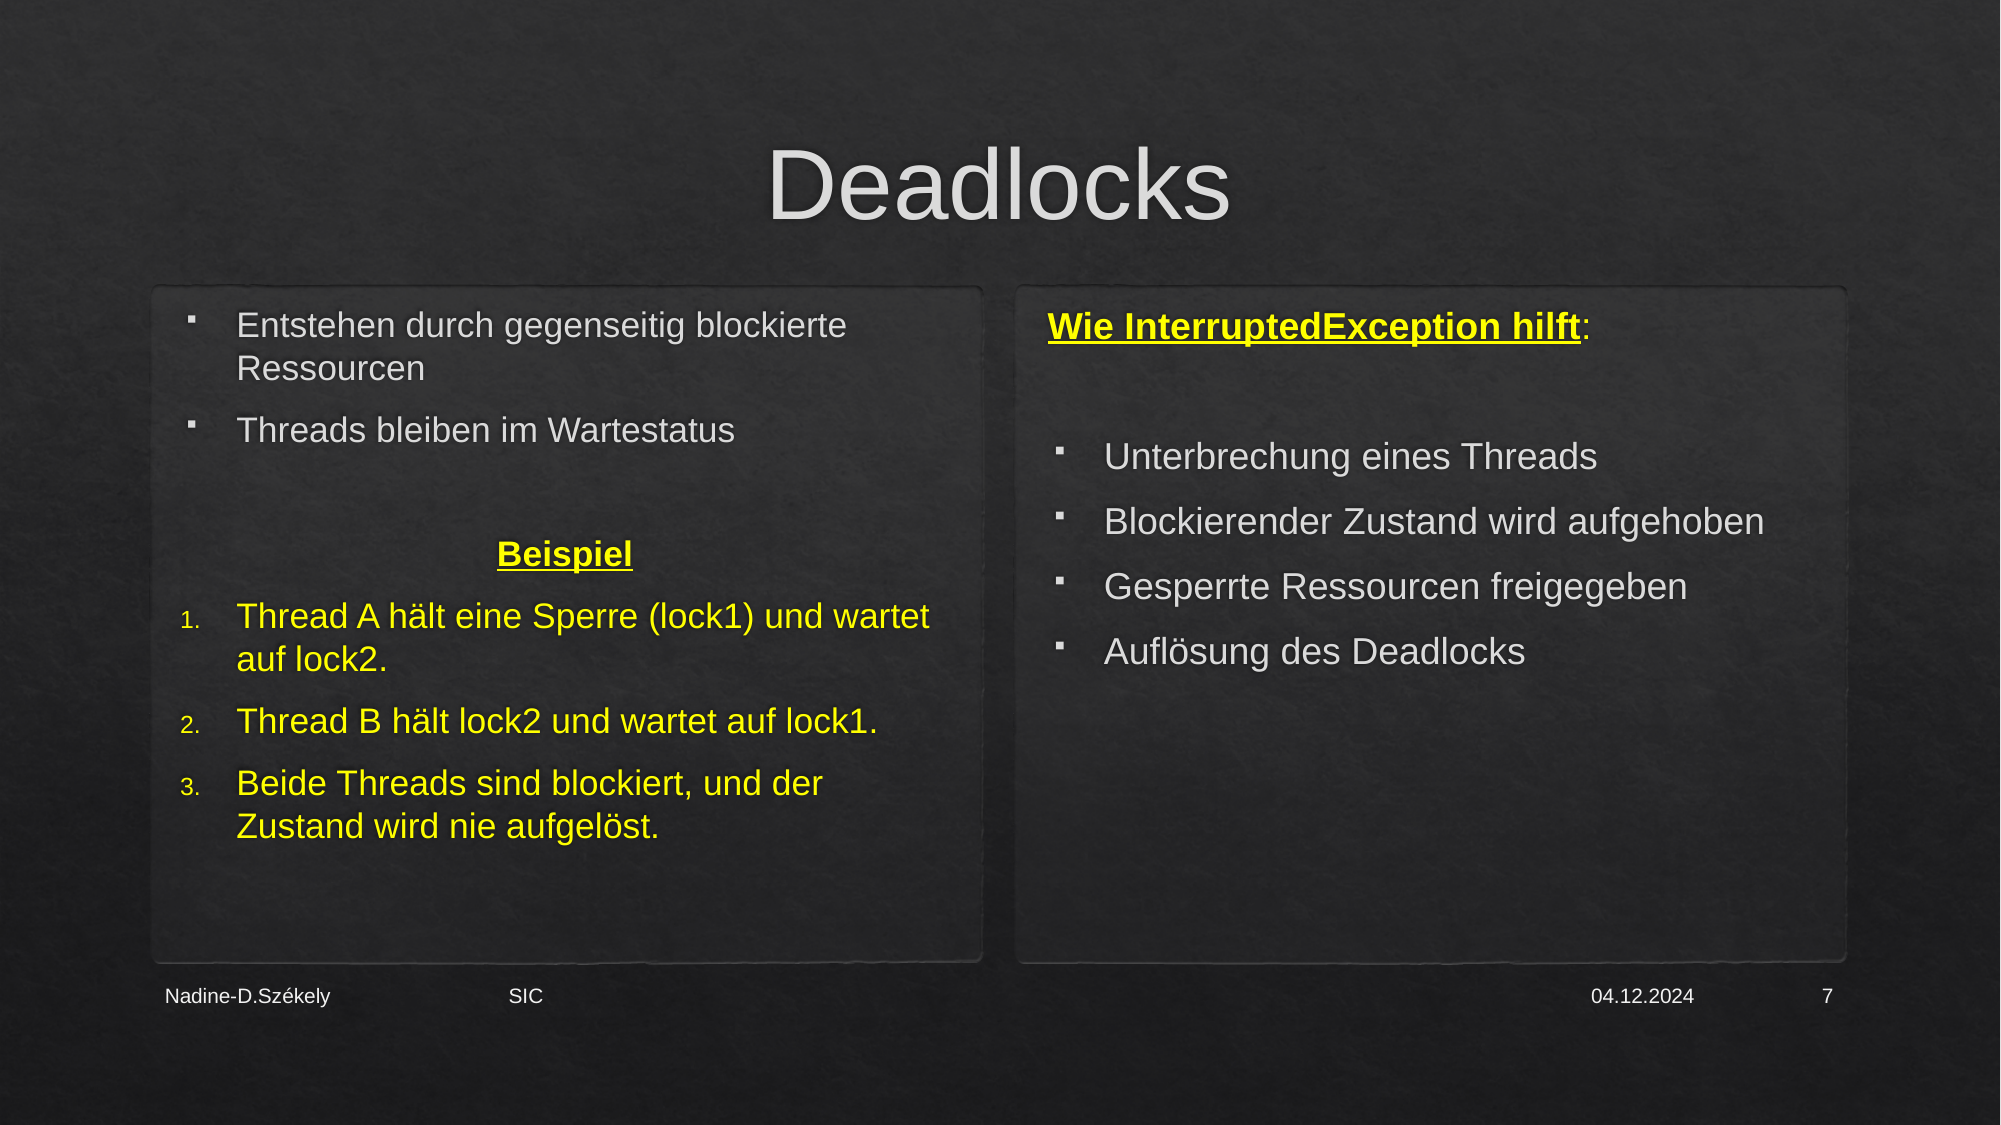

# Deadlocks
Entstehen durch gegenseitig blockierte Ressourcen
Threads bleiben im Wartestatus

Beispiel
Thread A hält eine Sperre (lock1) und wartet auf lock2.
Thread B hält lock2 und wartet auf lock1.
Beide Threads sind blockiert, und der Zustand wird nie aufgelöst.

Wie InterruptedException hilft:

Unterbrechung eines Threads
Blockierender Zustand wird aufgehoben
Gesperrte Ressourcen freigegeben
Auflösung des Deadlocks

Nadine-D.Székely                               SIC
04.12.2024
7